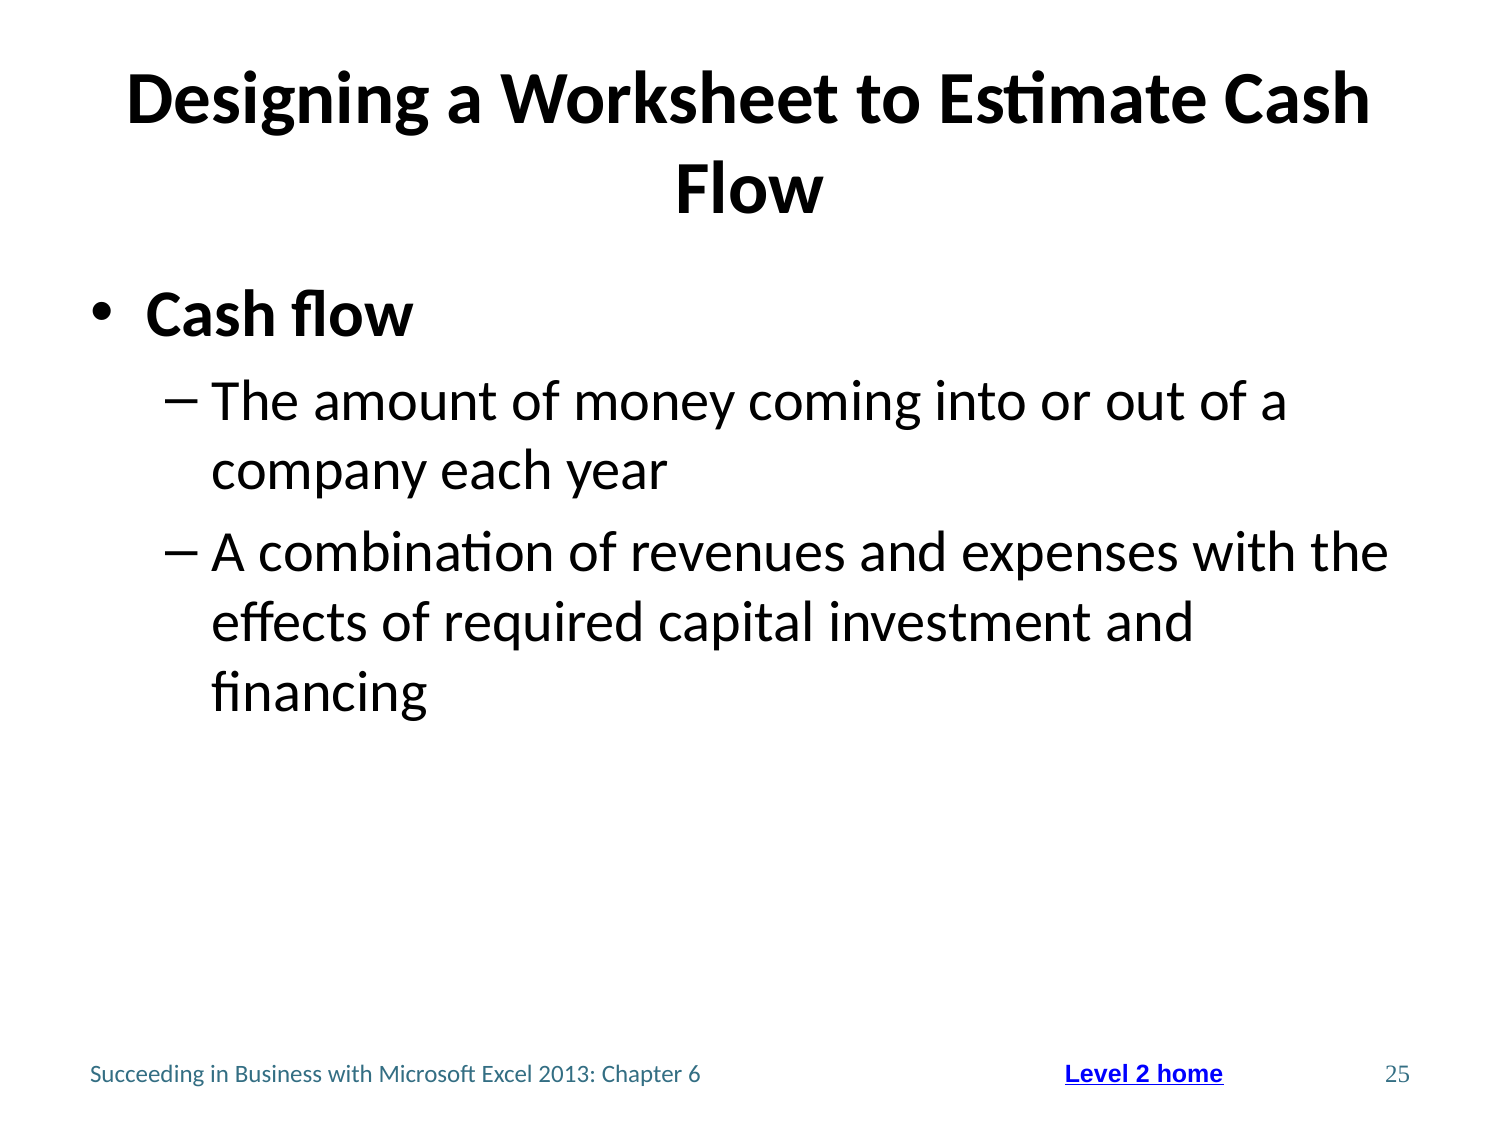

# Designing a Worksheet to Estimate Cash Flow
Cash flow
The amount of money coming into or out of a company each year
A combination of revenues and expenses with the effects of required capital investment and financing
Succeeding in Business with Microsoft Excel 2013: Chapter 6
25
Level 2 home